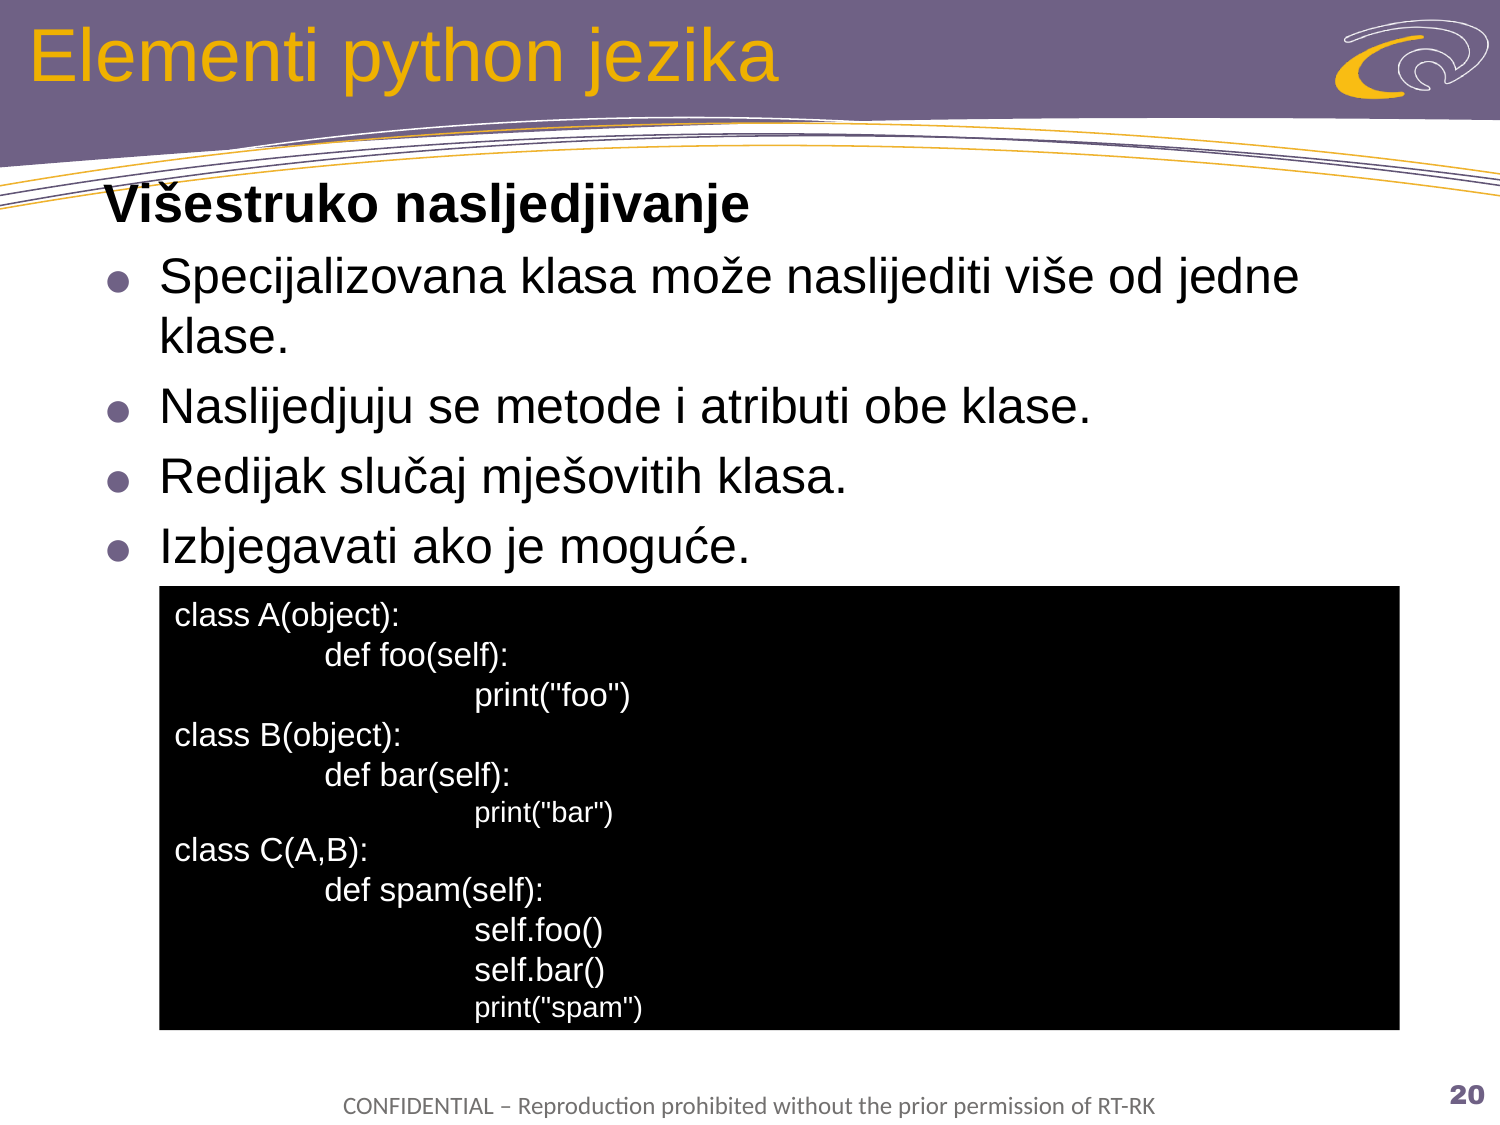

# Elementi python jezika
Višestruko nasljedjivanje
Specijalizovana klasa može naslijediti više od jedne klase.
Naslijedjuju se metode i atributi obe klase.
Redijak slučaj mješovitih klasa.
Izbjegavati ako je moguće.

class A(object):
	def foo(self):
		print("foo")
class B(object):
	def bar(self):
		print("bar")
class C(A,B):
	def spam(self):
		self.foo()
		self.bar()
		print("spam")